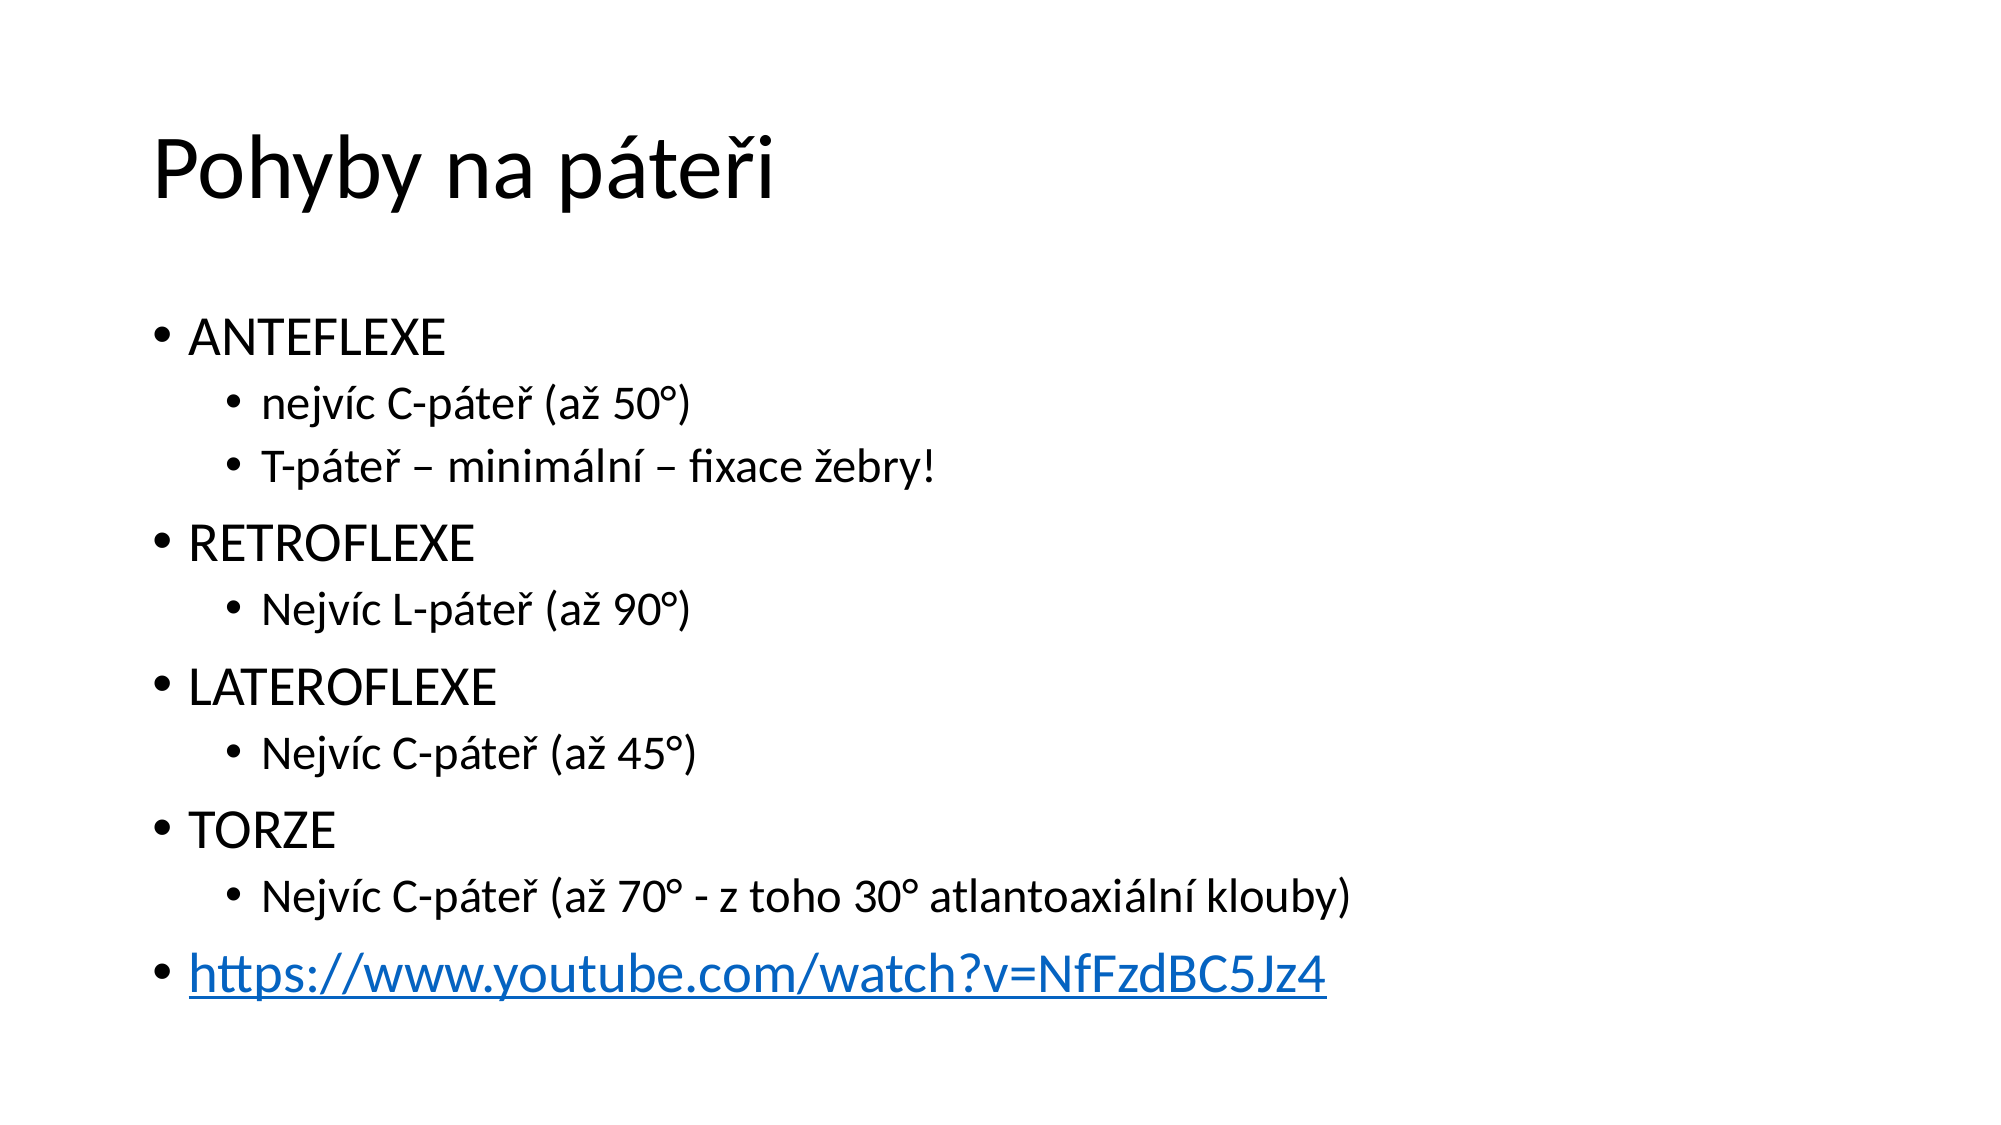

# Pohyby na páteři
ANTEFLEXE
nejvíc C-páteř (až 50°)
T-páteř – minimální – fixace žebry!
RETROFLEXE
Nejvíc L-páteř (až 90°)
LATEROFLEXE
Nejvíc C-páteř (až 45°)
TORZE
Nejvíc C-páteř (až 70° - z toho 30° atlantoaxiální klouby)
https://www.youtube.com/watch?v=NfFzdBC5Jz4